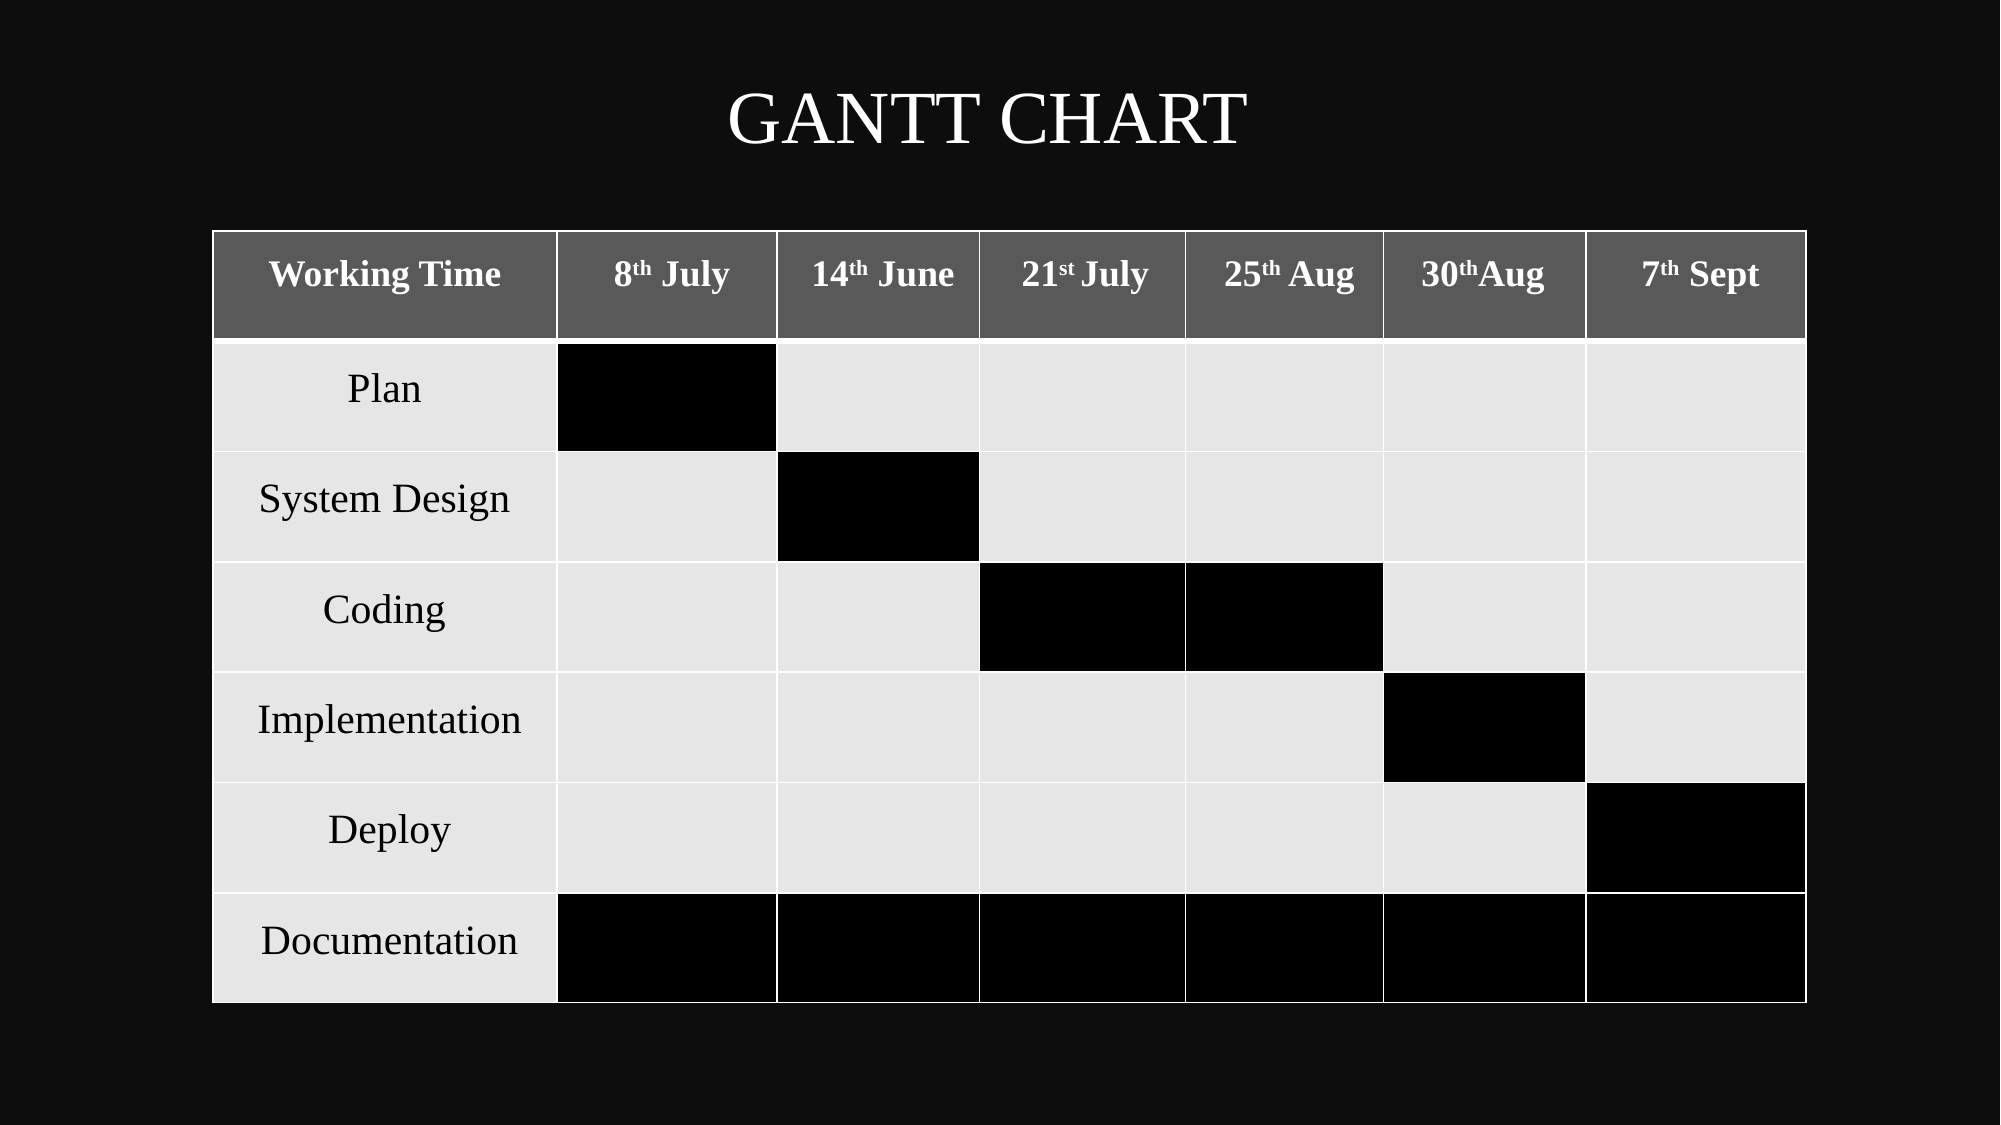

# GANTT CHART
| Working Time | 8th July | 14th June | 21st July | 25th Aug | 30thAug | 7th Sept |
| --- | --- | --- | --- | --- | --- | --- |
| Plan |  |  |  |  |  |  |
| System Design |  |  |  |  |  |  |
| Coding |  |  |  |  |  |  |
| Implementation |  |  |  |  |  |  |
| Deploy |  |  |  |  |  |  |
| Documentation |  |  |  |  |  |  |